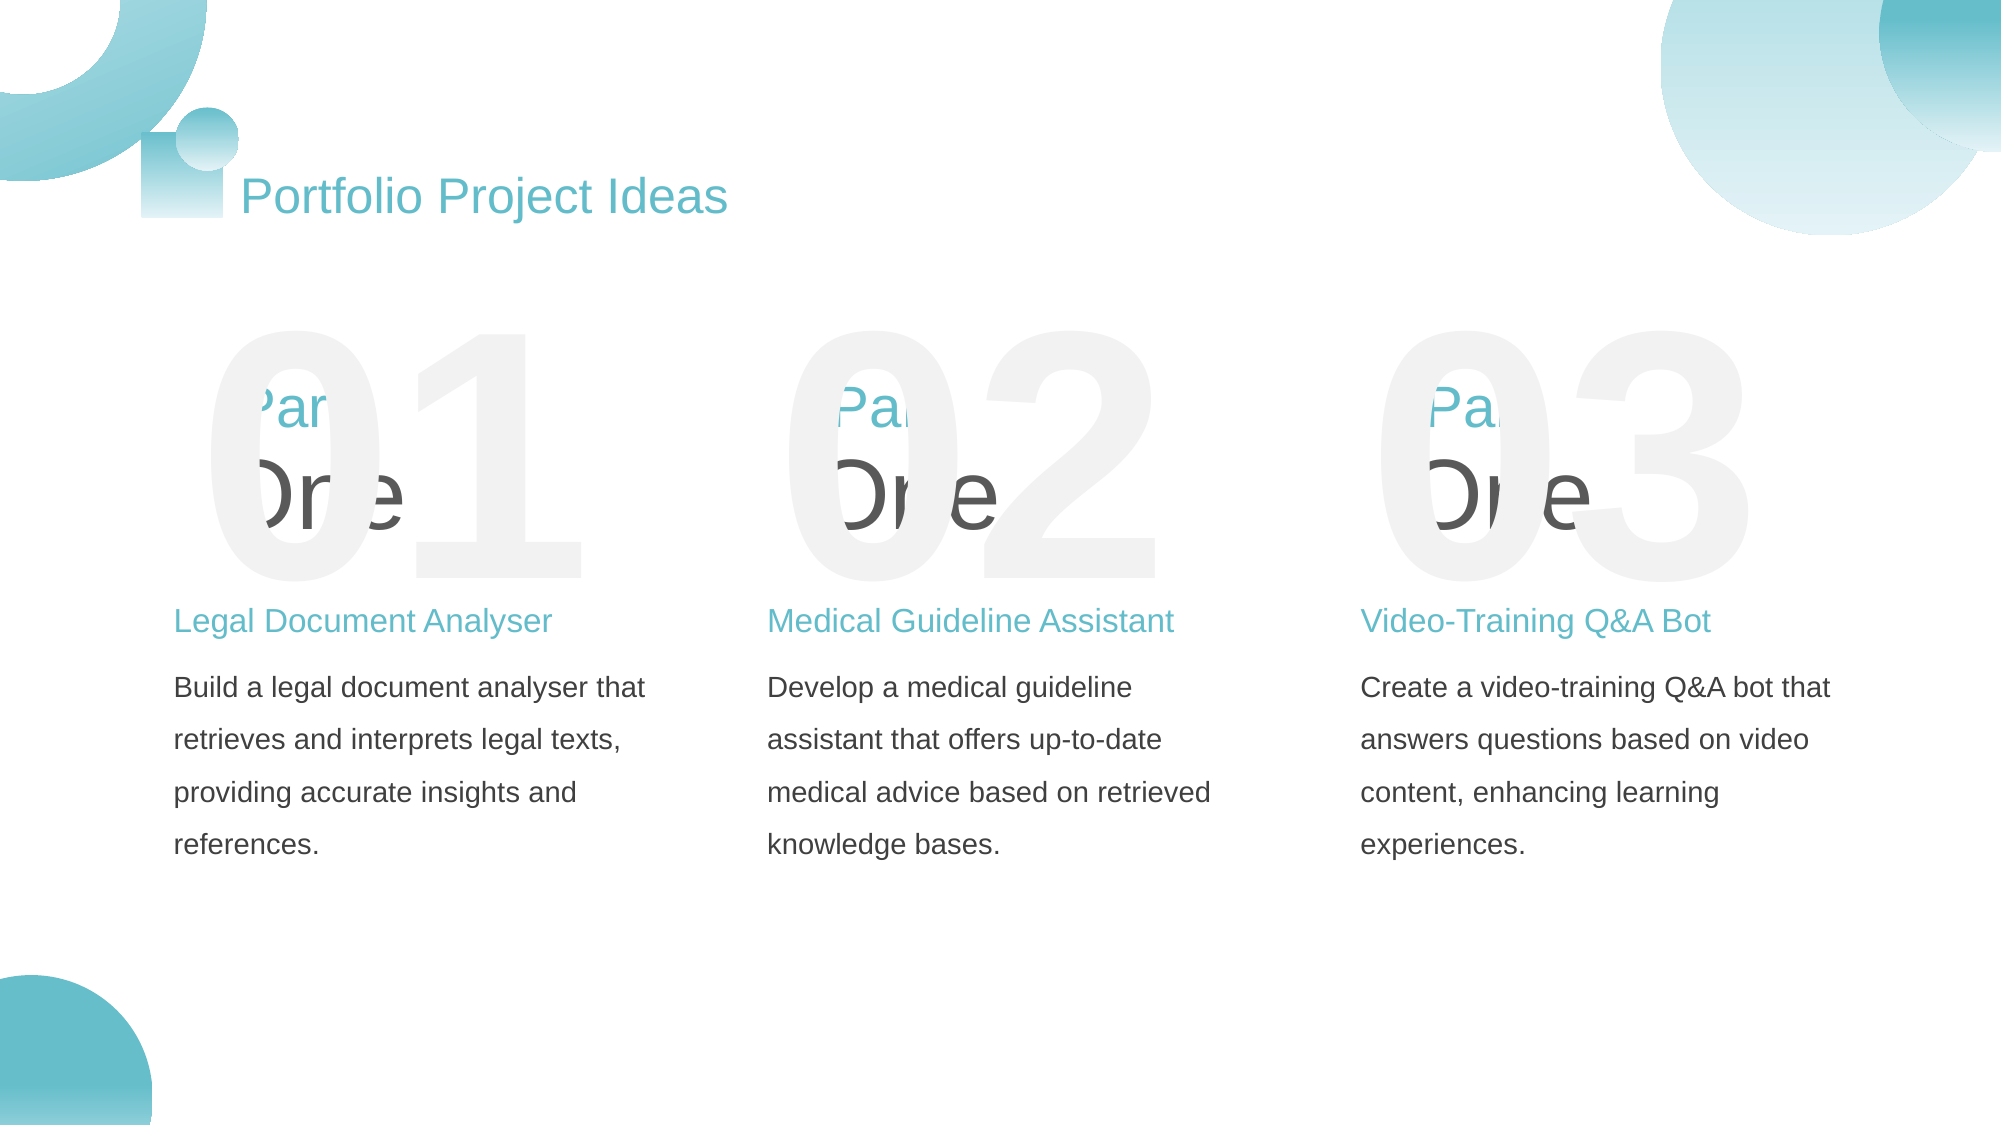

Portfolio Project Ideas
01
02
03
Part
Part
Part
One
One
One
Legal Document Analyser
Medical Guideline Assistant
Video-Training Q&A Bot
Build a legal document analyser that retrieves and interprets legal texts, providing accurate insights and references.
Develop a medical guideline assistant that offers up-to-date medical advice based on retrieved knowledge bases.
Create a video-training Q&A bot that answers questions based on video content, enhancing learning experiences.